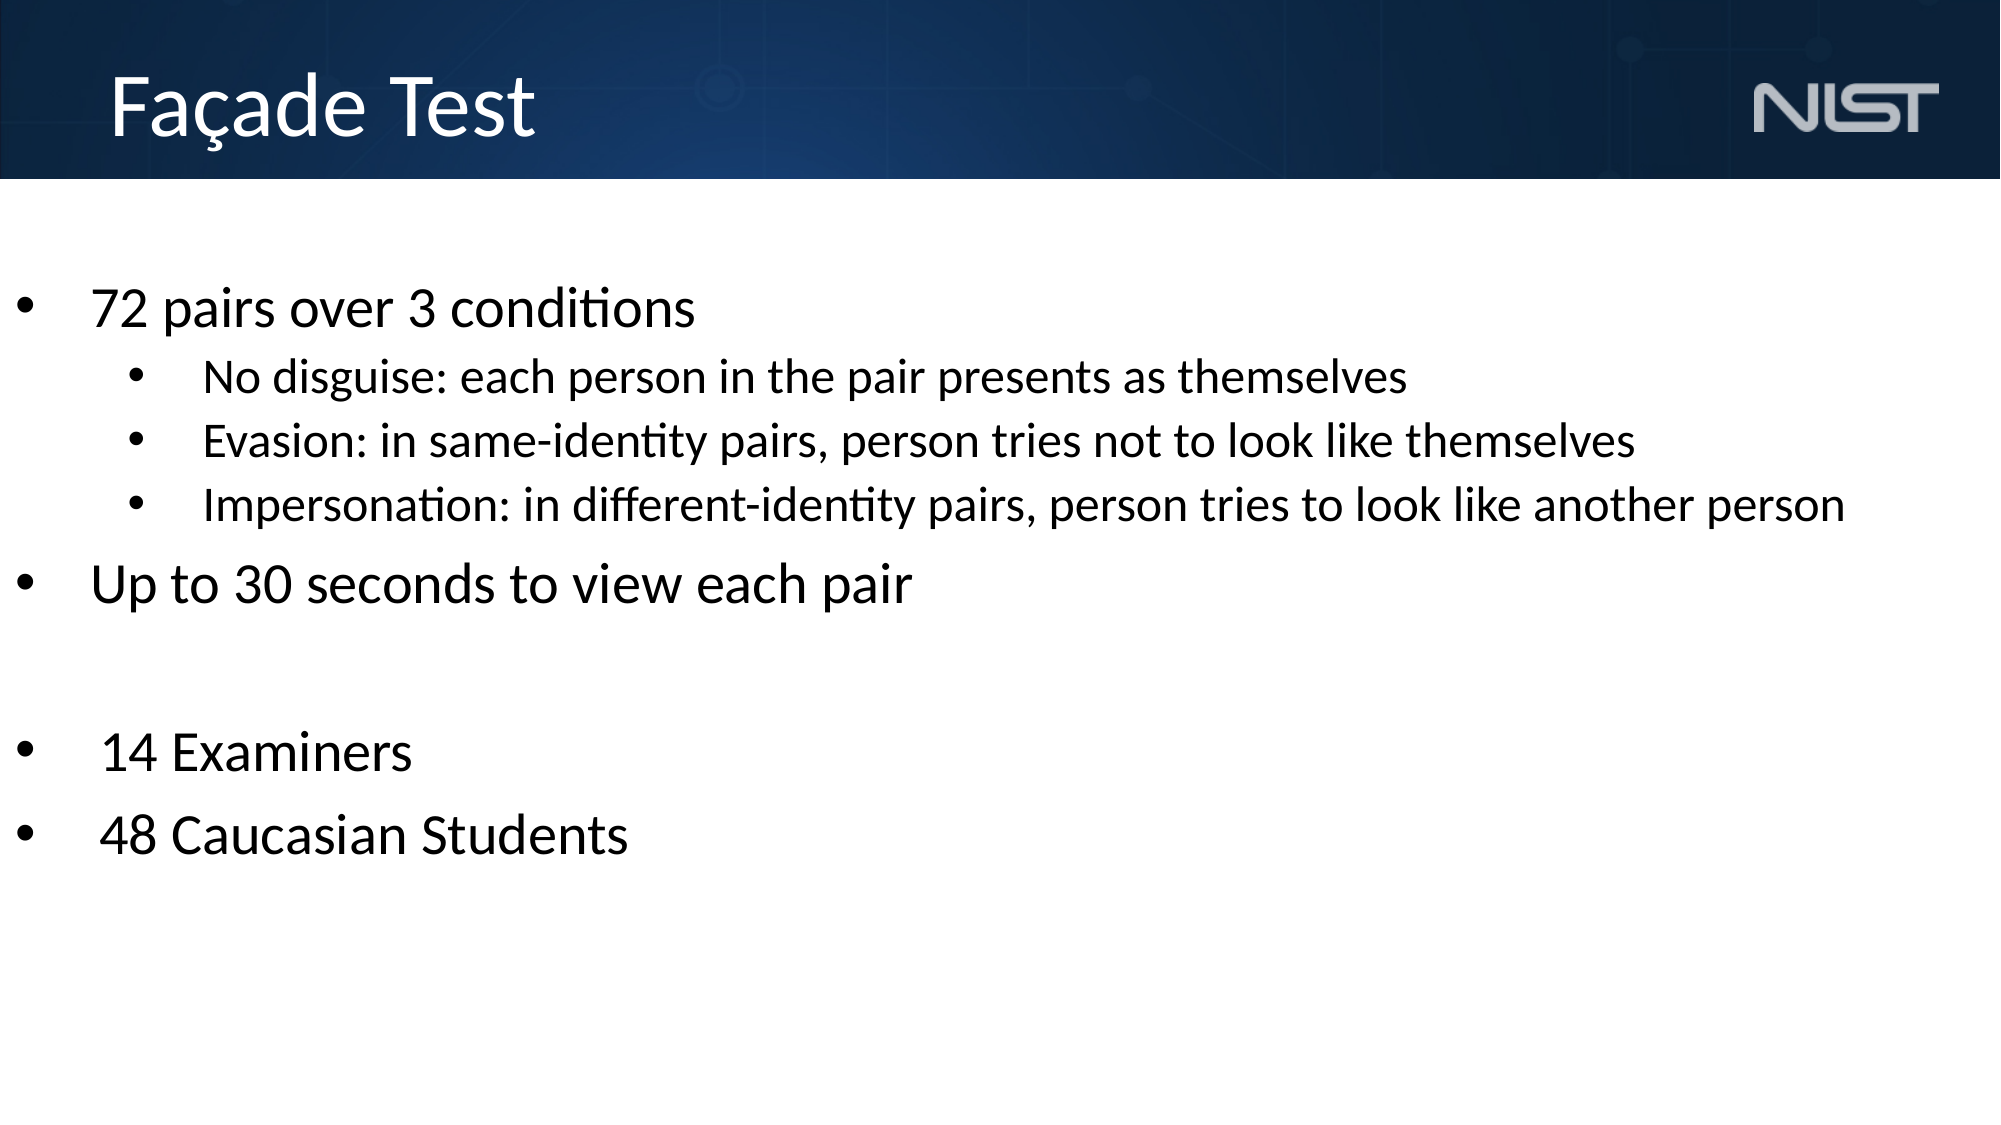

# Façade Test

72 pairs over 3 conditions
No disguise: each person in the pair presents as themselves
Evasion: in same-identity pairs, person tries not to look like themselves
Impersonation: in different-identity pairs, person tries to look like another person
Up to 30 seconds to view each pair

14 Examiners
48 Caucasian Students